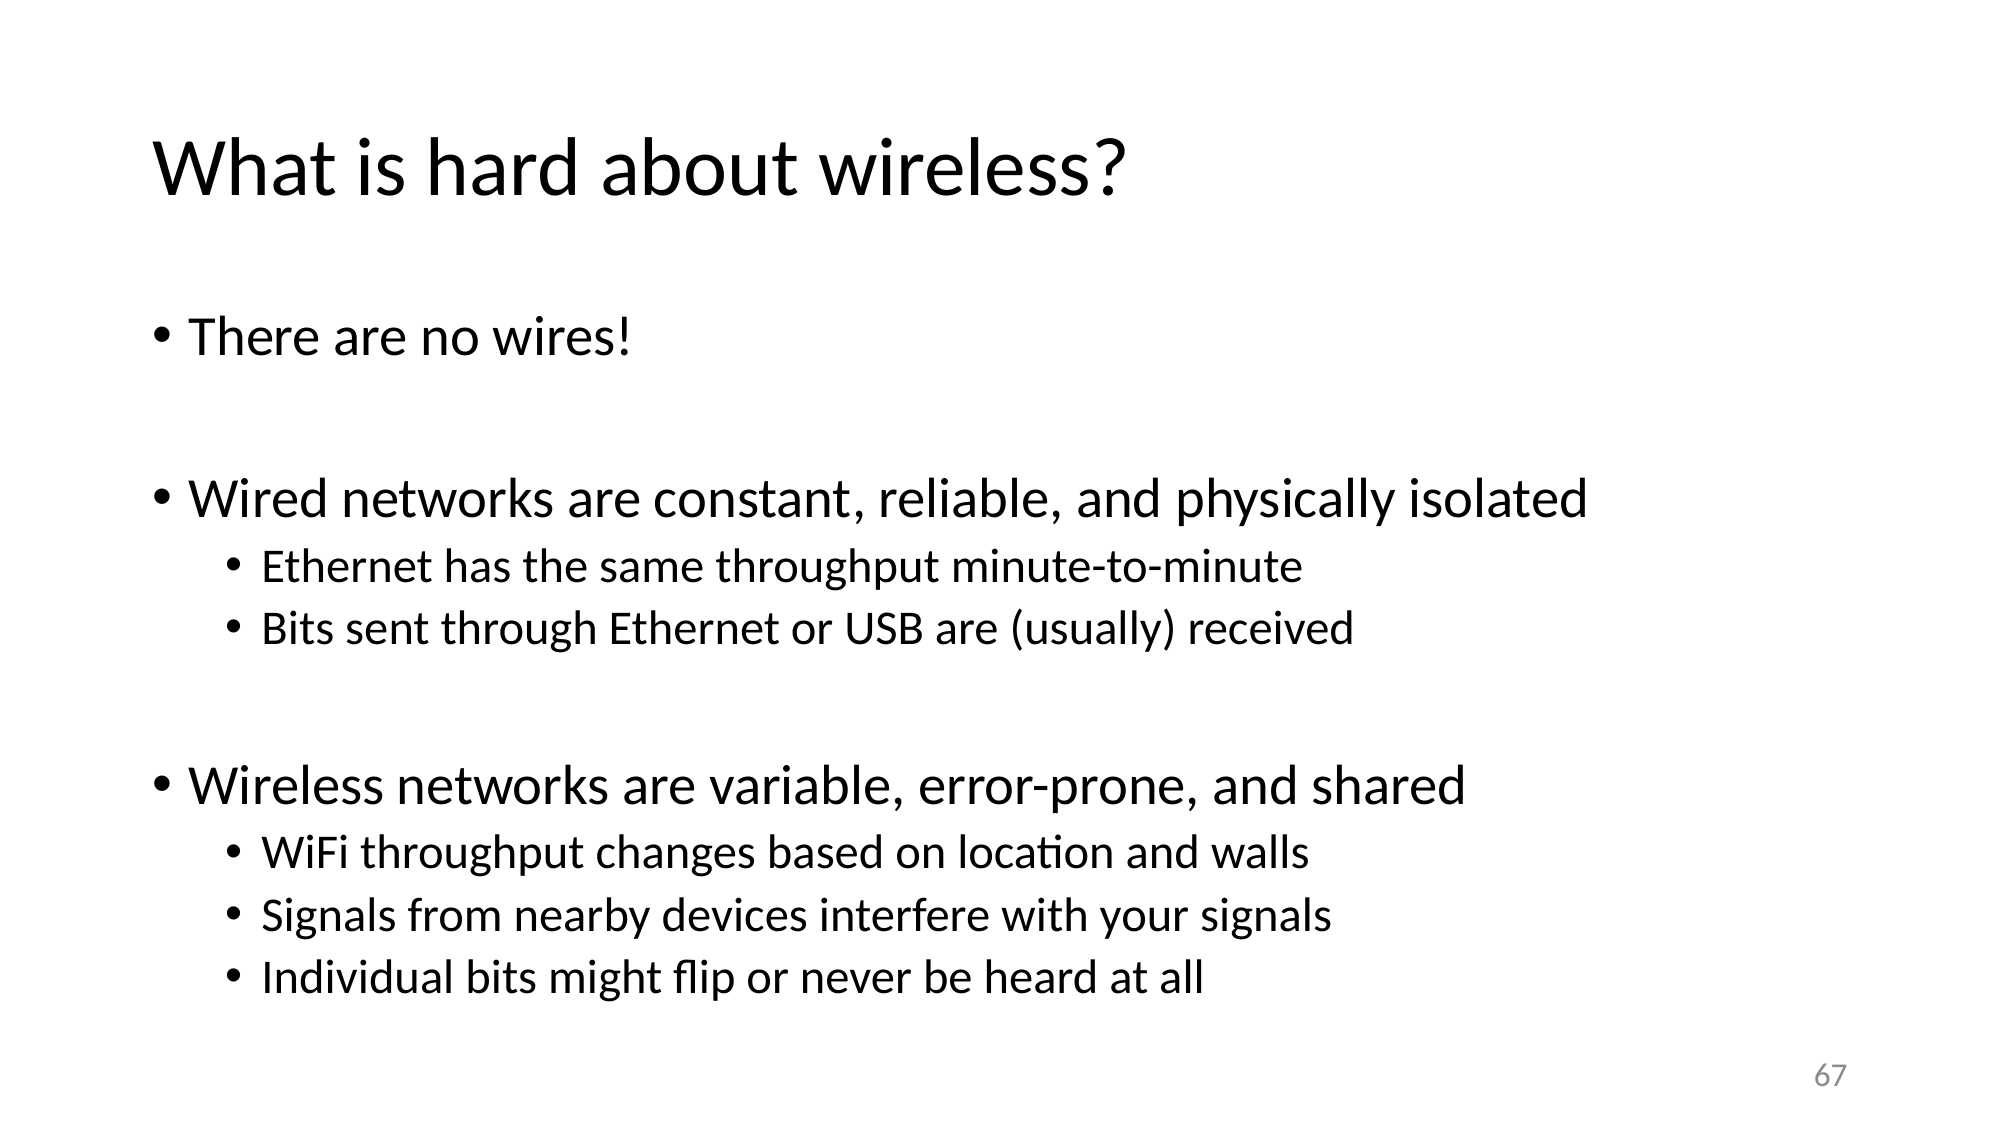

# What is hard about wireless?
There are no wires!

Wired networks are constant, reliable, and physically isolated
Ethernet has the same throughput minute-to-minute
Bits sent through Ethernet or USB are (usually) received

Wireless networks are variable, error-prone, and shared
WiFi throughput changes based on location and walls
Signals from nearby devices interfere with your signals
Individual bits might flip or never be heard at all

67